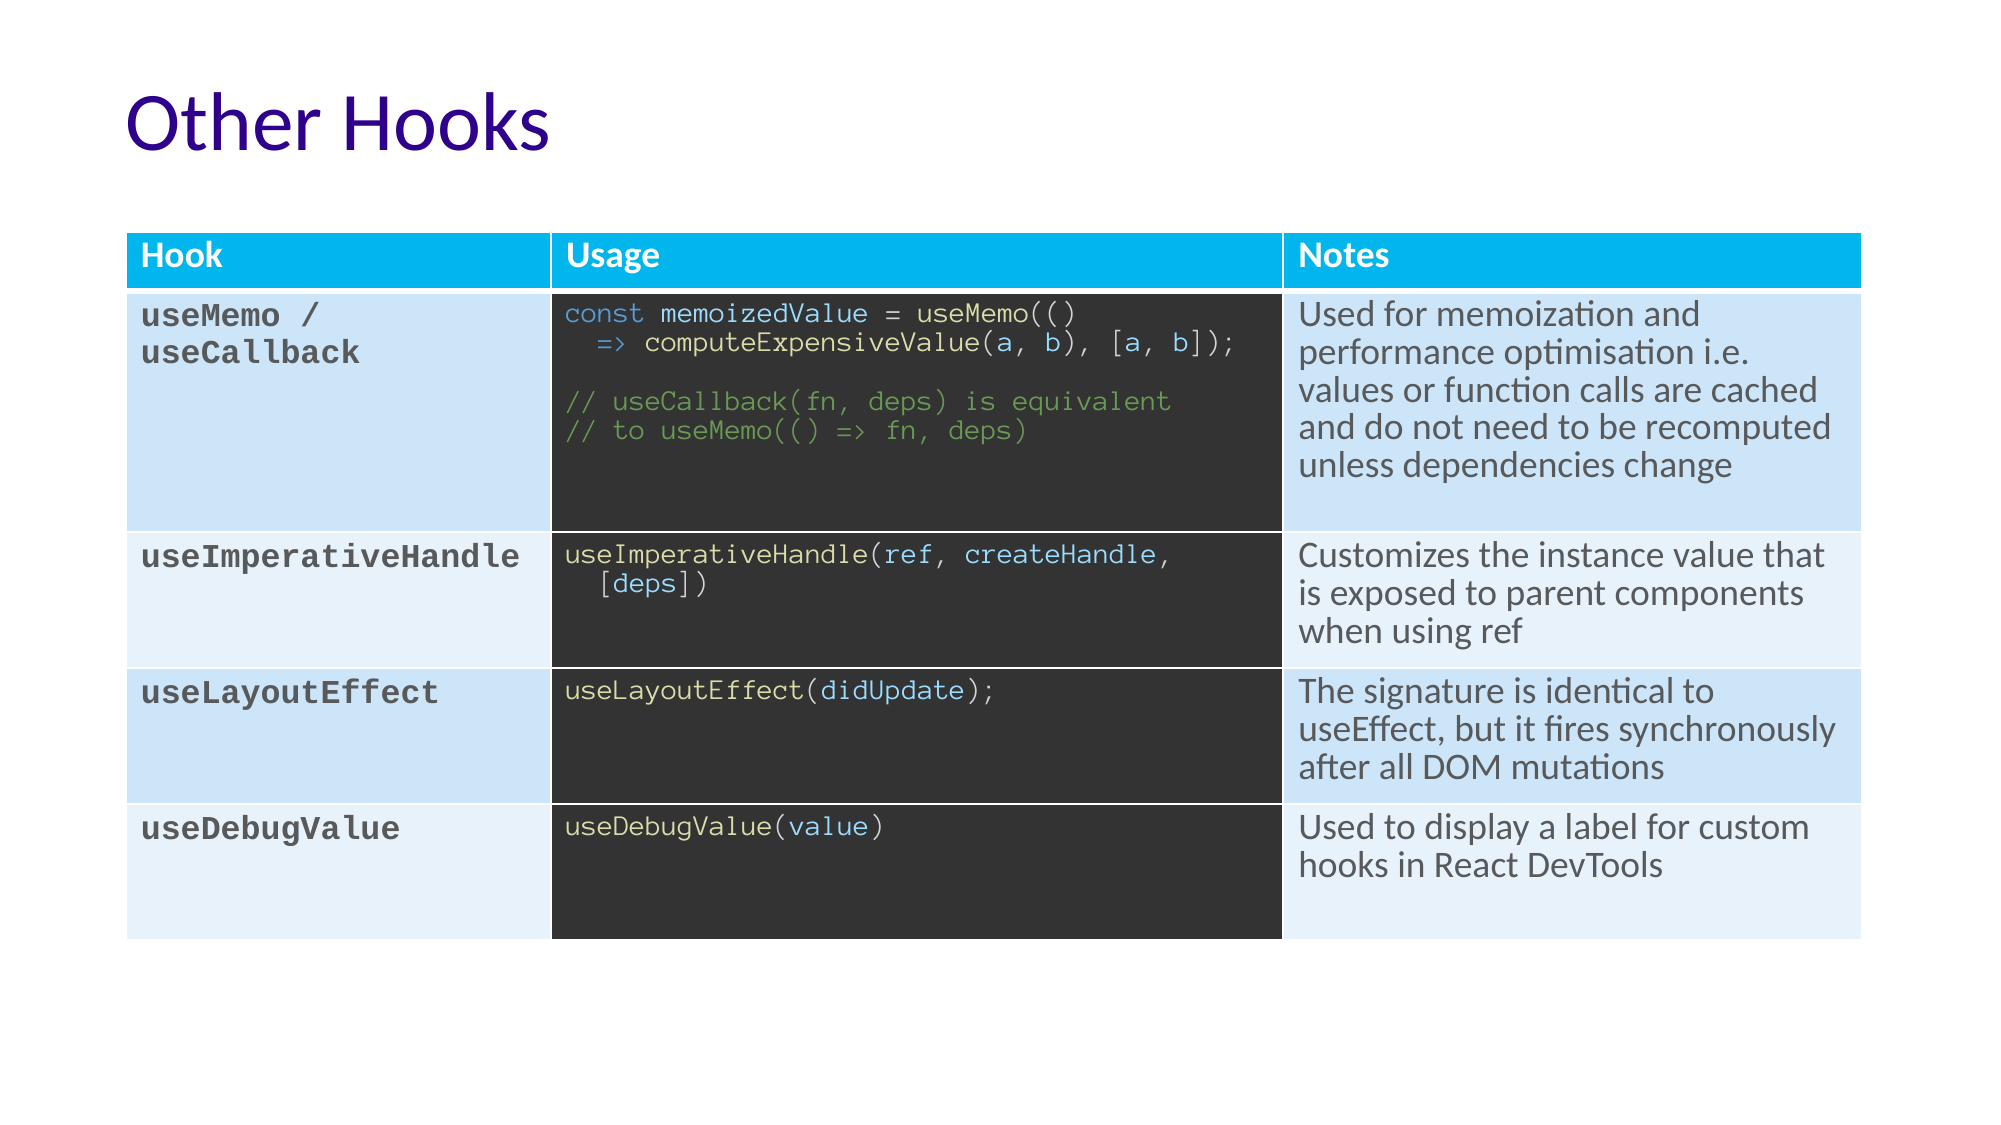

# Other Hooks
| Hook | Usage | Notes |
| --- | --- | --- |
| useMemo / useCallback | const memoizedValue = useMemo(()   => computeExpensiveValue(a, b), [a, b]); // useCallback(fn, deps) is equivalent // to useMemo(() => fn, deps) | Used for memoization and performance optimisation i.e. values or function calls are cached and do not need to be recomputed unless dependencies change |
| useImperativeHandle | useImperativeHandle(ref, createHandle,   [deps]) | Customizes the instance value that is exposed to parent components when using ref |
| useLayoutEffect | useLayoutEffect(didUpdate); | The signature is identical to useEffect, but it fires synchronously after all DOM mutations |
| useDebugValue | useDebugValue(value) | Used to display a label for custom hooks in React DevTools |